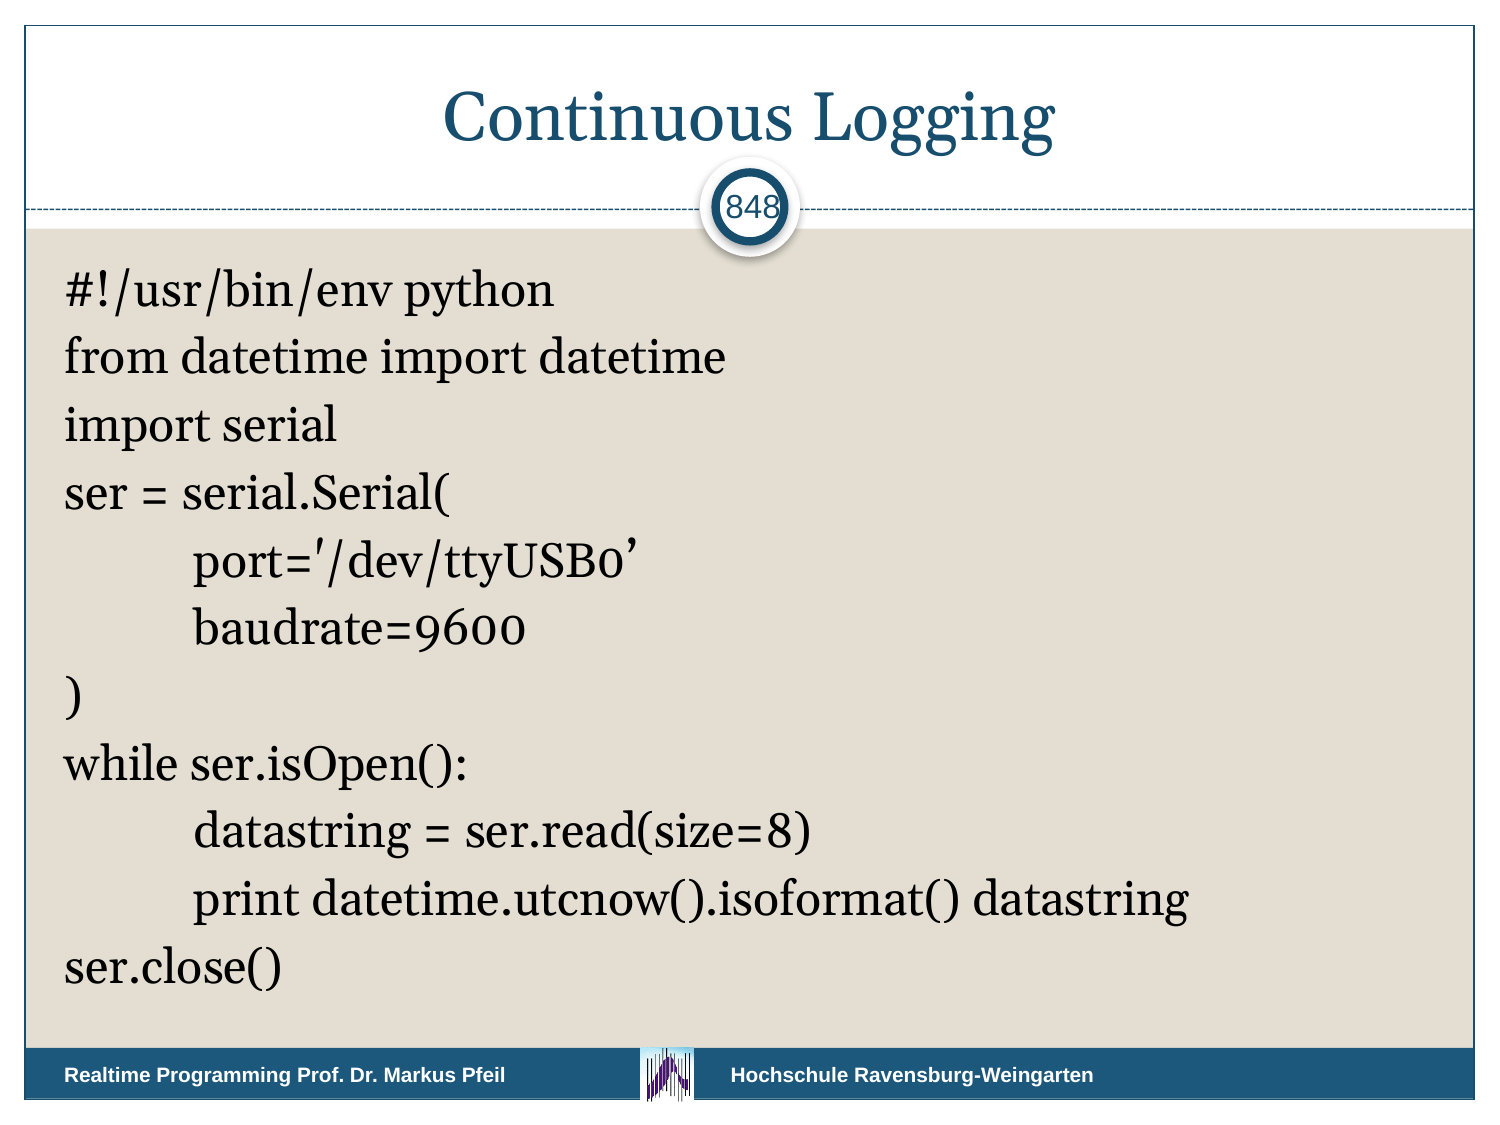

# Continuous Logging
848
#!/usr/bin/env python
from datetime import datetime
import serial
ser = serial.Serial(
	port='/dev/ttyUSB0’
	baudrate=9600
)
while ser.isOpen():
	datastring = ser.read(size=8)
	print datetime.utcnow().isoformat() datastring
ser.close()

Realtime Programming Prof. Dr. Markus Pfeil